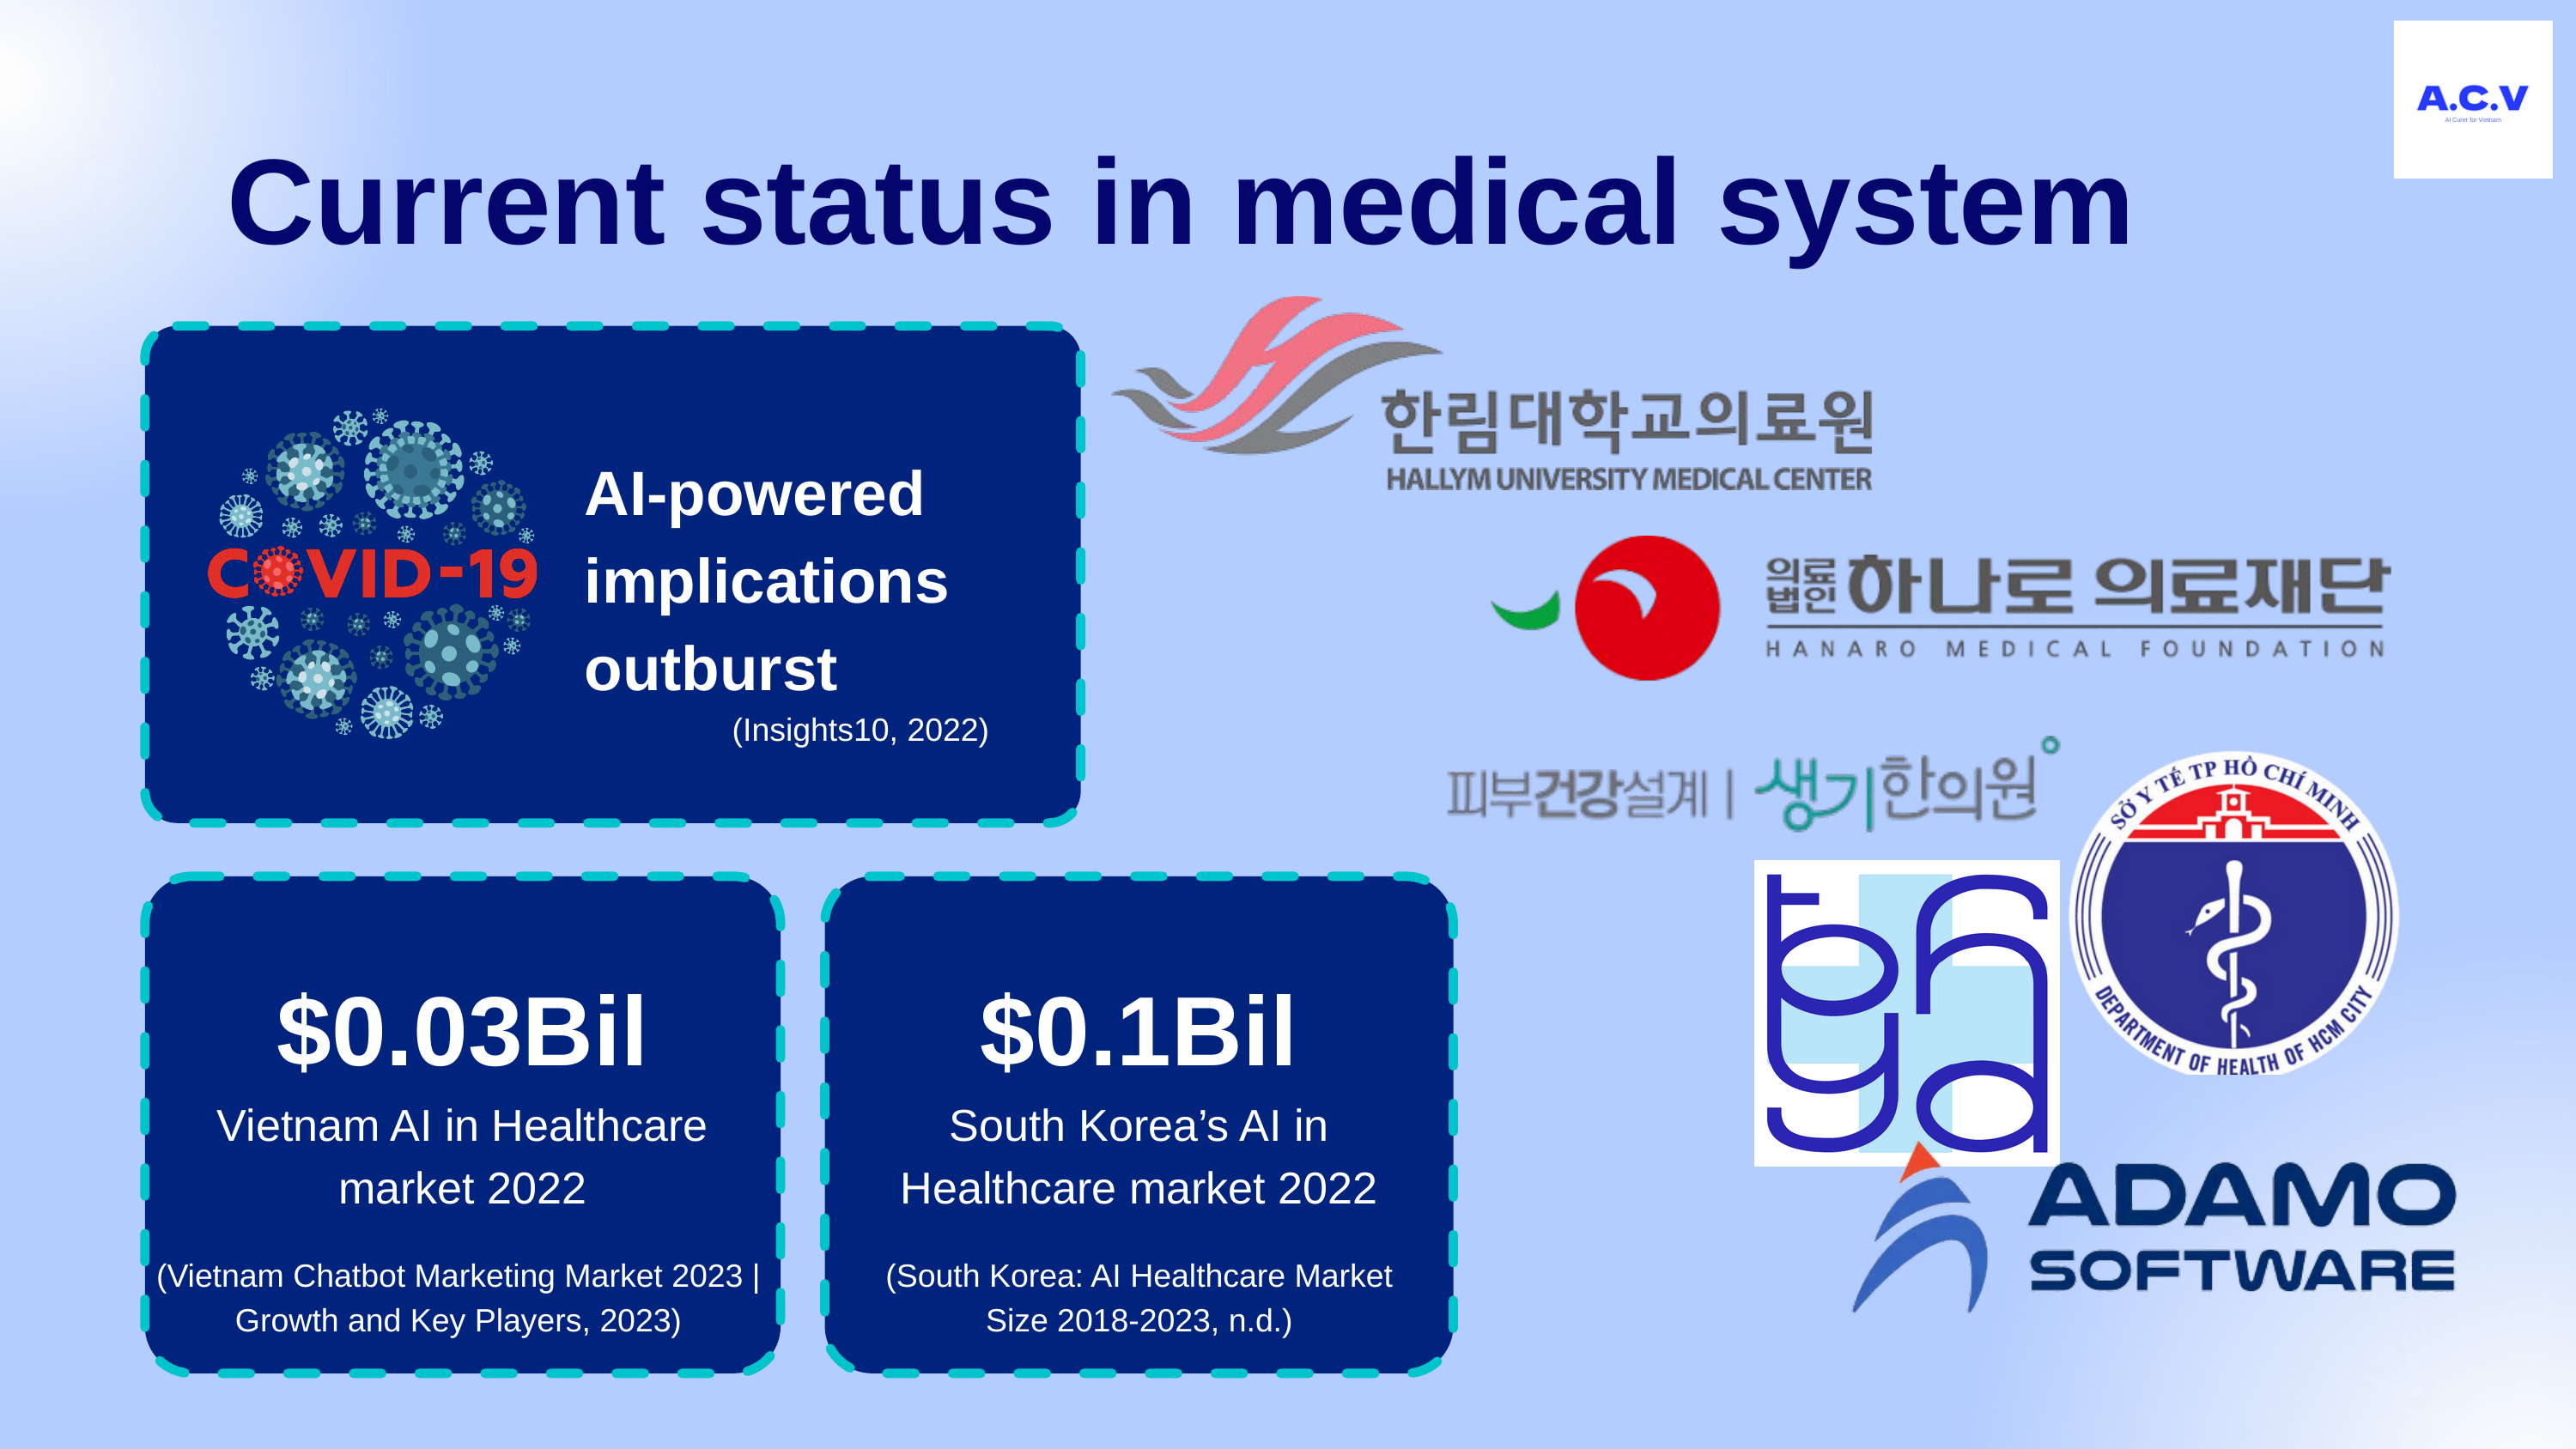

AI Curer for Vietnam
Current status in medical system

AI-powered implications outburst

(Insights10, 2022)

$0.03Bil
$0.1Bil
Vietnam AI in Healthcare market 2022
South Korea’s AI in Healthcare market 2022

(Vietnam Chatbot Marketing Market 2023 | Growth and Key Players, 2023)
(South Korea: AI Healthcare Market Size 2018-2023, n.d.)